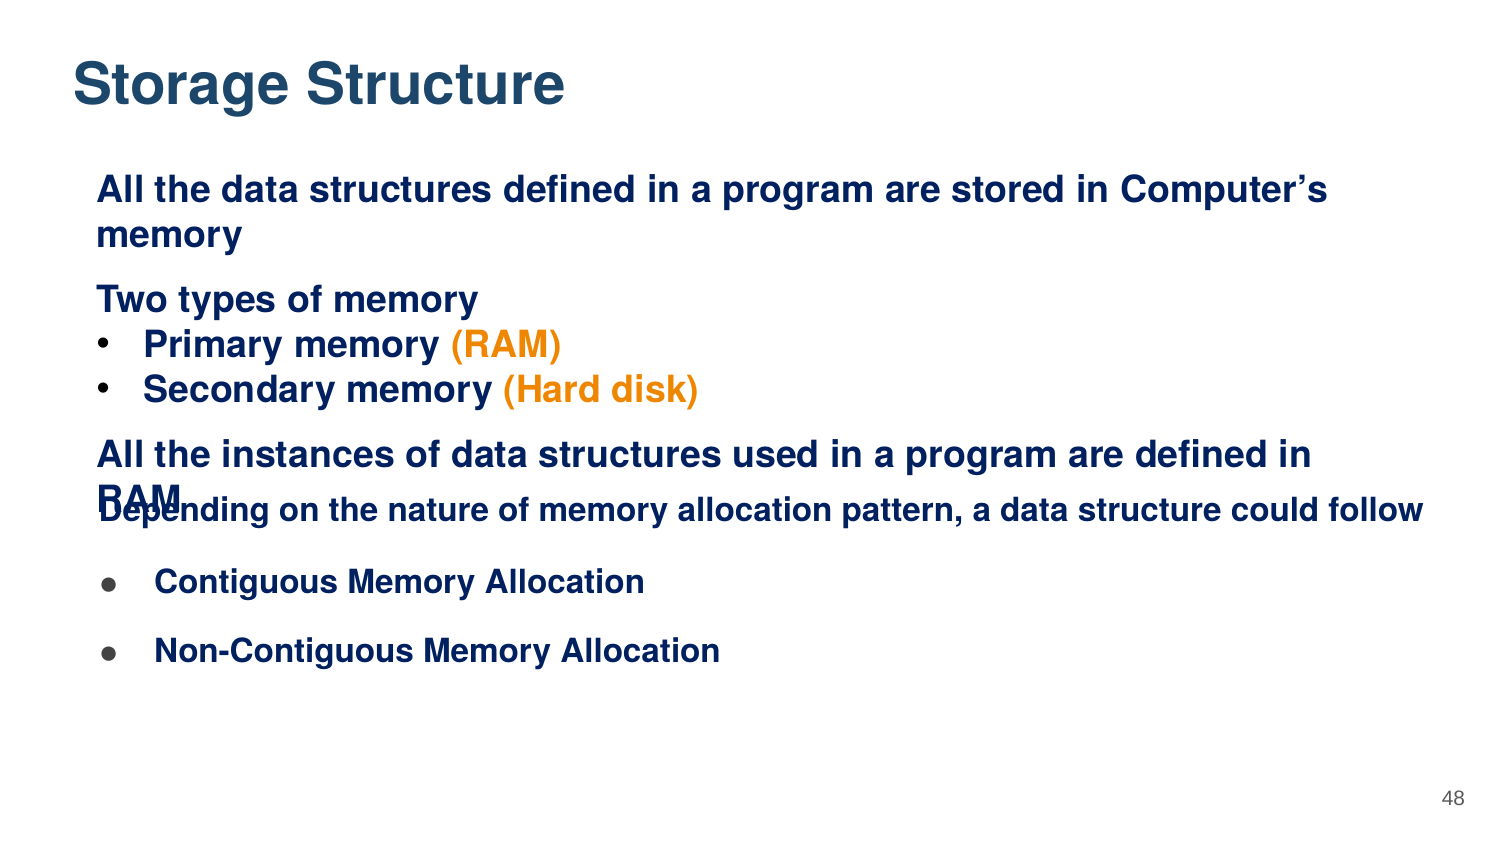

# Storage Structure
All the data structures defined in a program are stored in Computer’s memory

Two types of memory
Primary memory (RAM)
Secondary memory (Hard disk)

All the instances of data structures used in a program are defined in RAM

Depending on the nature of memory allocation pattern, a data structure could follow

Contiguous Memory Allocation

Non-Contiguous Memory Allocation

48